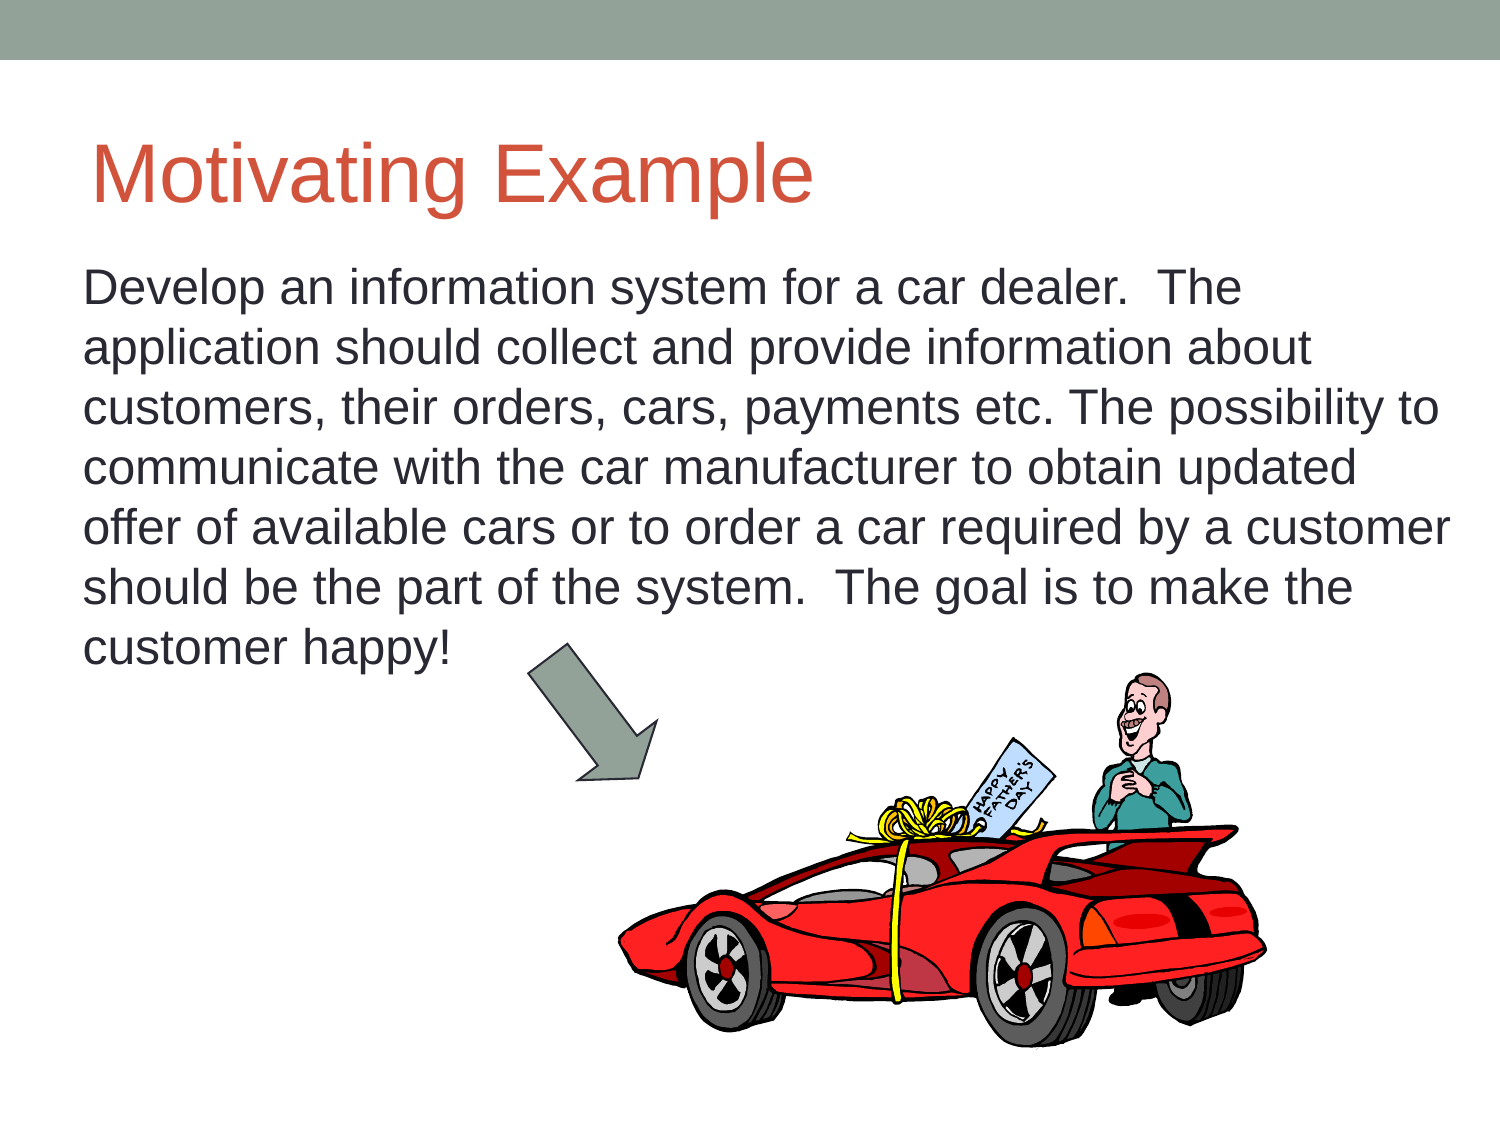

# Motivating Example
Develop an information system for a car dealer.  The application should collect and provide information about customers, their orders, cars, payments etc. The possibility to communicate with the car manufacturer to obtain updated offer of available cars or to order a car required by a customer should be the part of the system.  The goal is to make the customer happy!